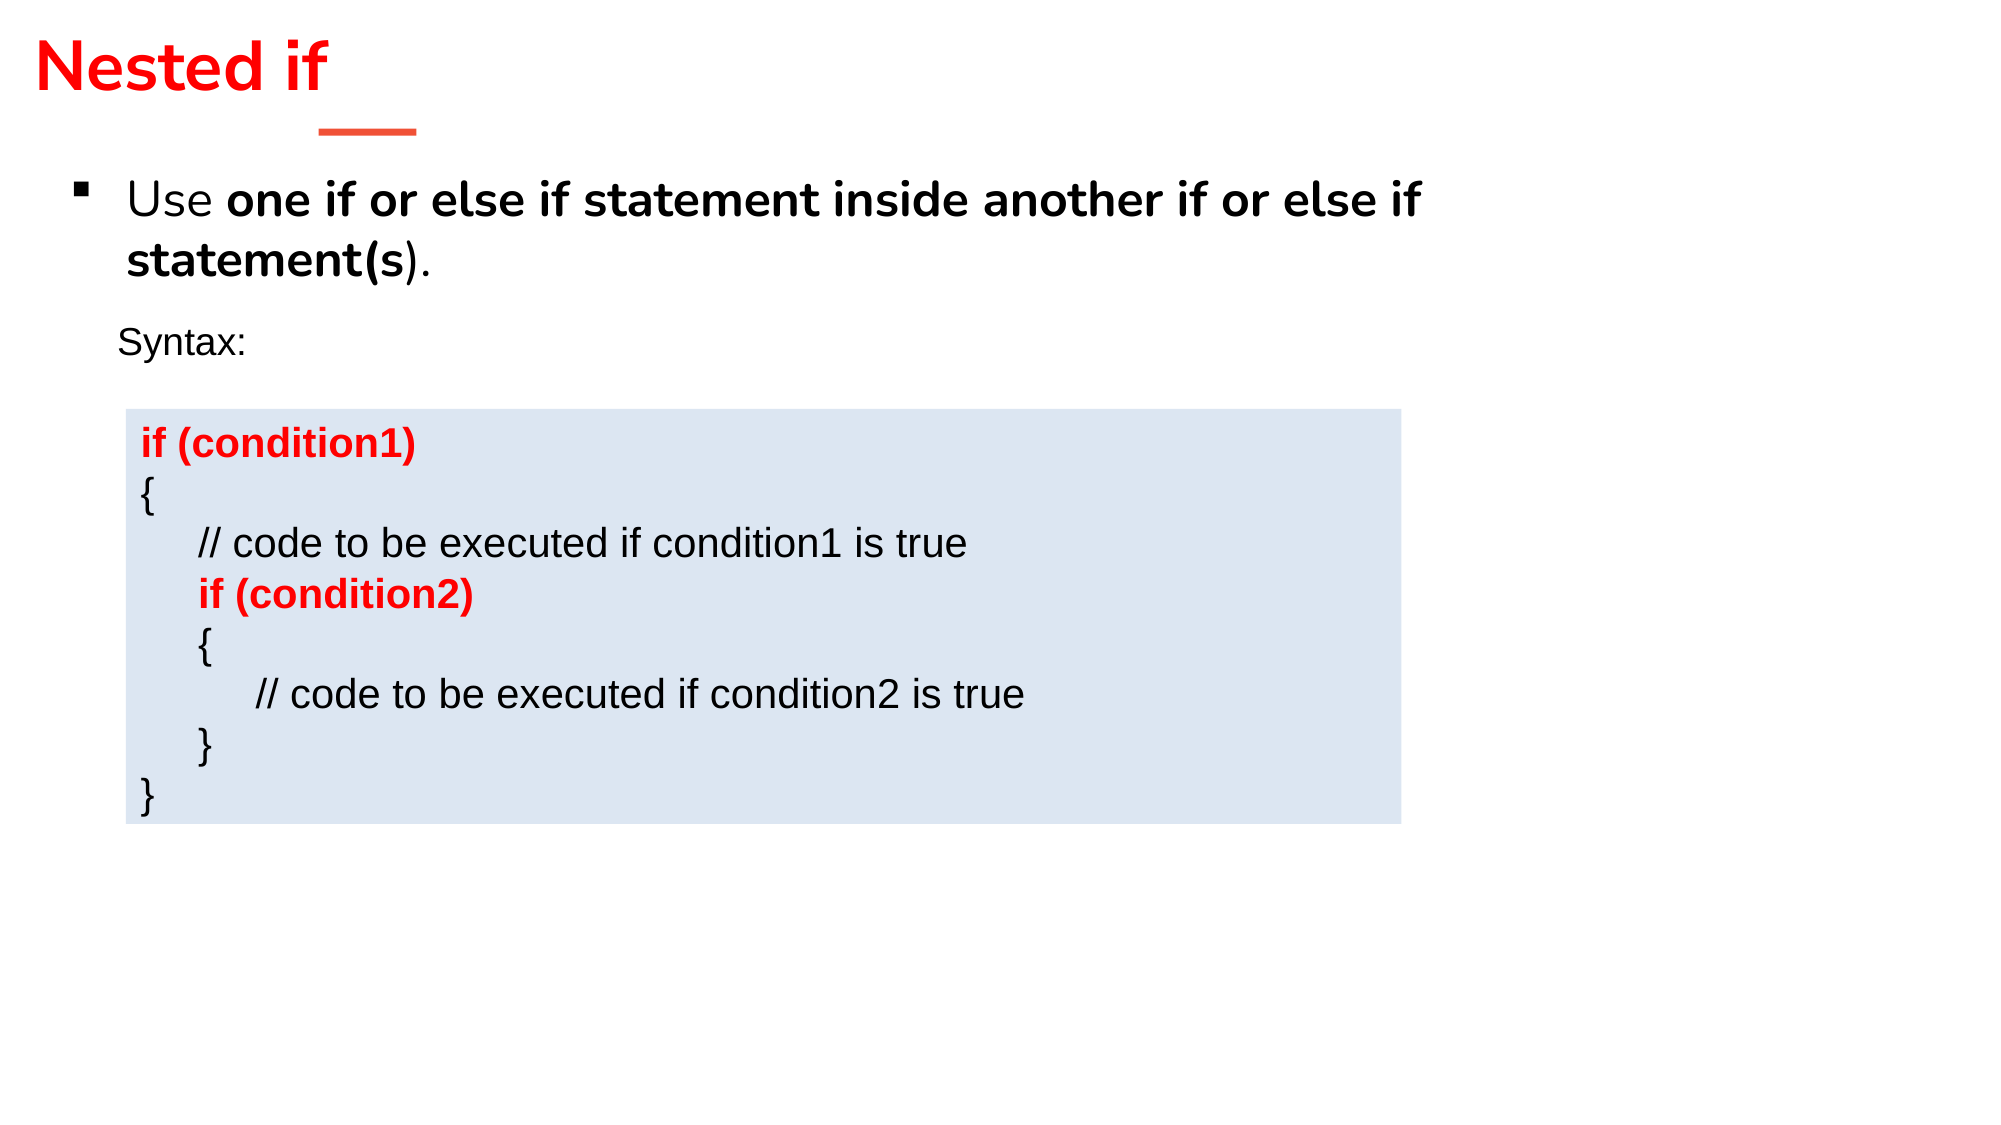

Nested if

Use one if or else if statement inside another if or else if statement(s).
Syntax:
if (condition1)
{
     // code to be executed if condition1 is true
     if (condition2)
     {
          // code to be executed if condition2 is true
     }
}